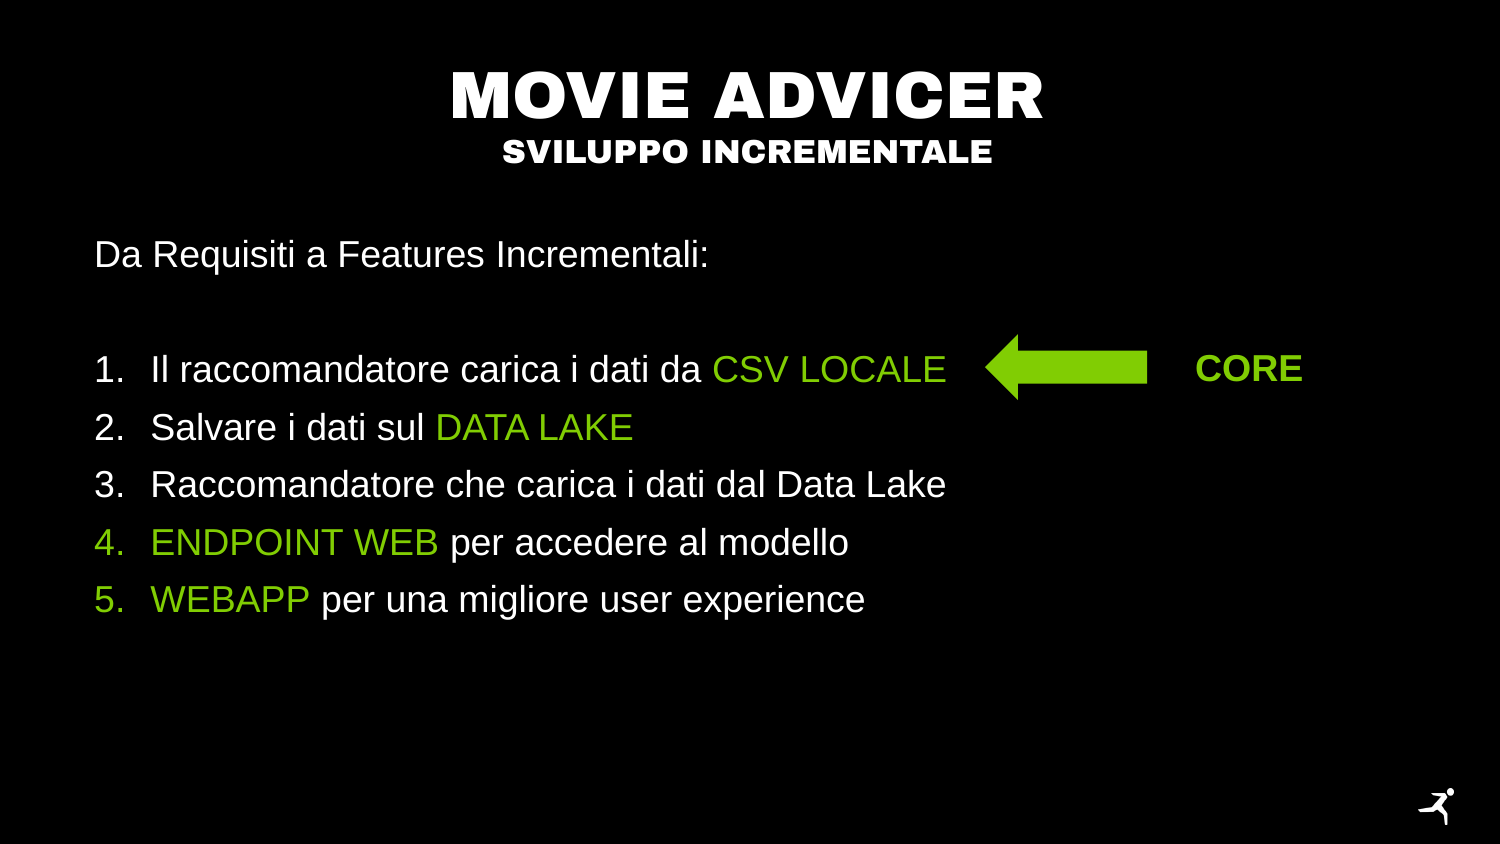

# Movie advicer
Sviluppo incrementale
Da Requisiti a Features Incrementali:

Il raccomandatore carica i dati da csv locale
Salvare i dati sul Data Lake
Raccomandatore che carica i dati dal Data Lake
Endpoint web per accedere al modello
Webapp per una migliore user experience

CORE